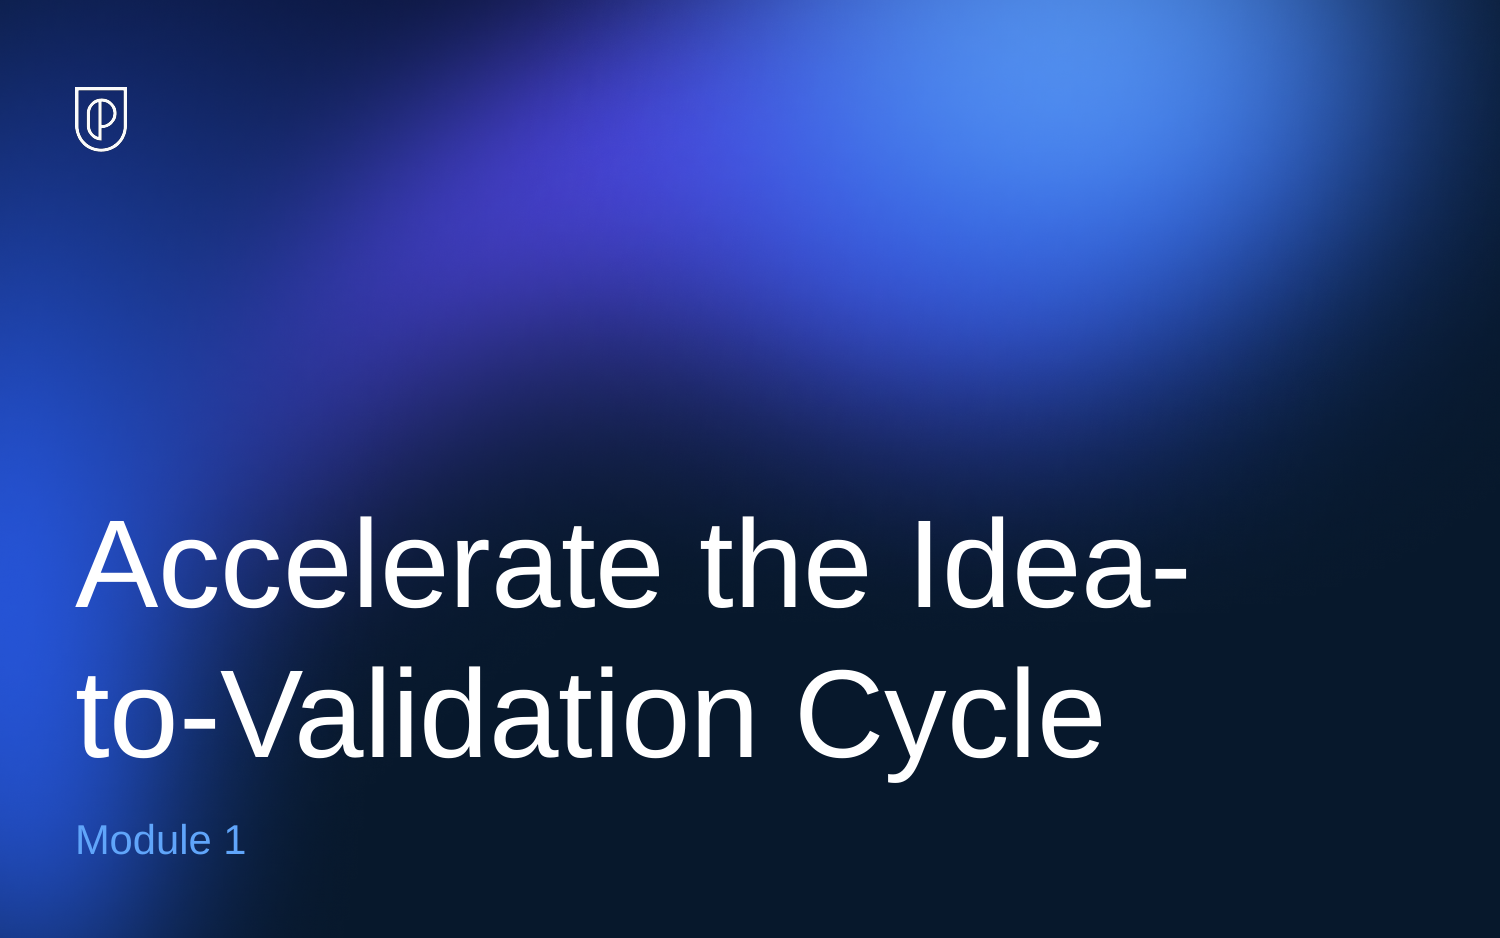

# Accelerate the Idea-to-Validation Cycle
Module 1